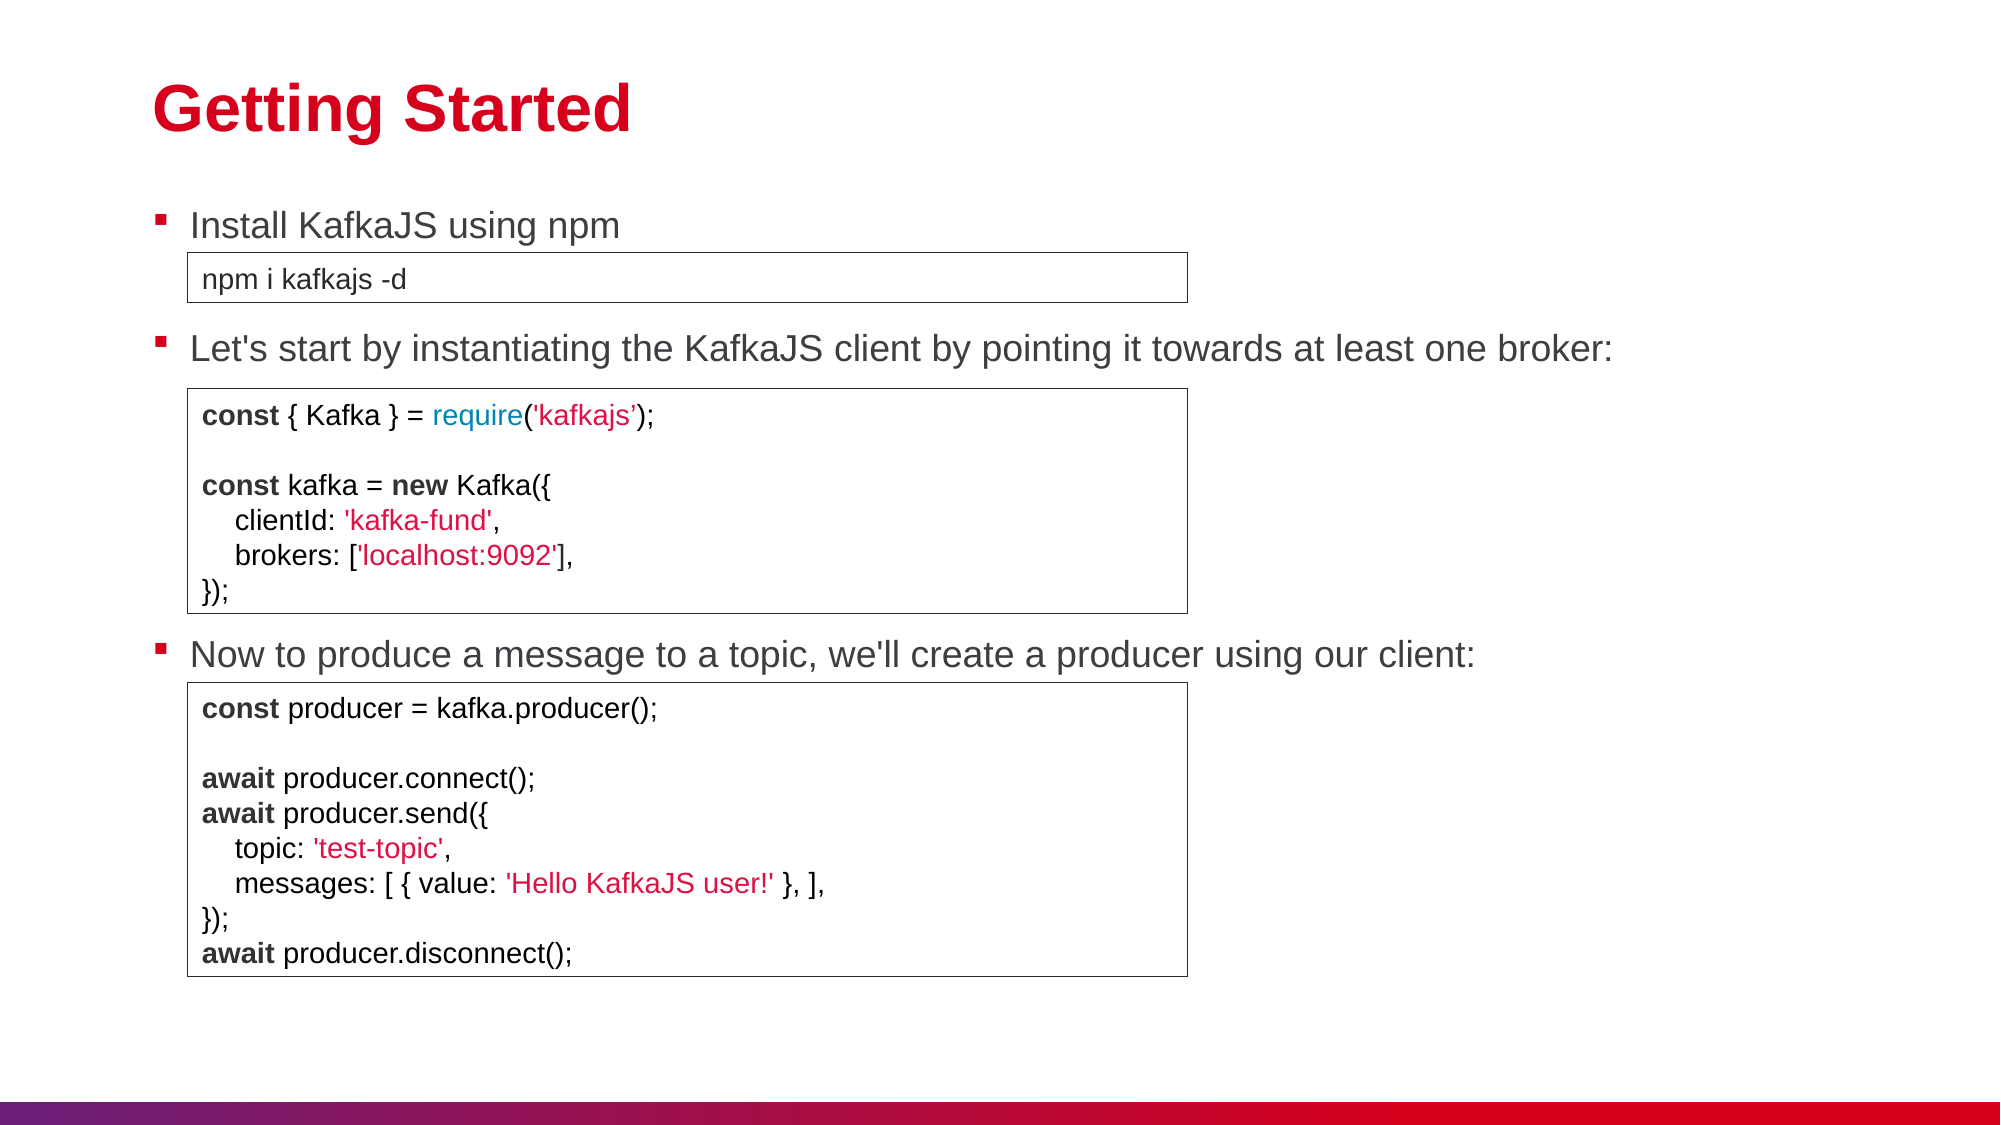

# Getting Started
Install KafkaJS using npm

Let's start by instantiating the KafkaJS client by pointing it towards at least one broker:

Now to produce a message to a topic, we'll create a producer using our client:
npm i kafkajs -d
const { Kafka } = require('kafkajs’);

const kafka = new Kafka({
    clientId: 'kafka-fund',
    brokers: ['localhost:9092'],
});
const producer = kafka.producer();

await producer.connect();
await producer.send({
    topic: 'test-topic',
    messages: [ { value: 'Hello KafkaJS user!' }, ],
});
await producer.disconnect();